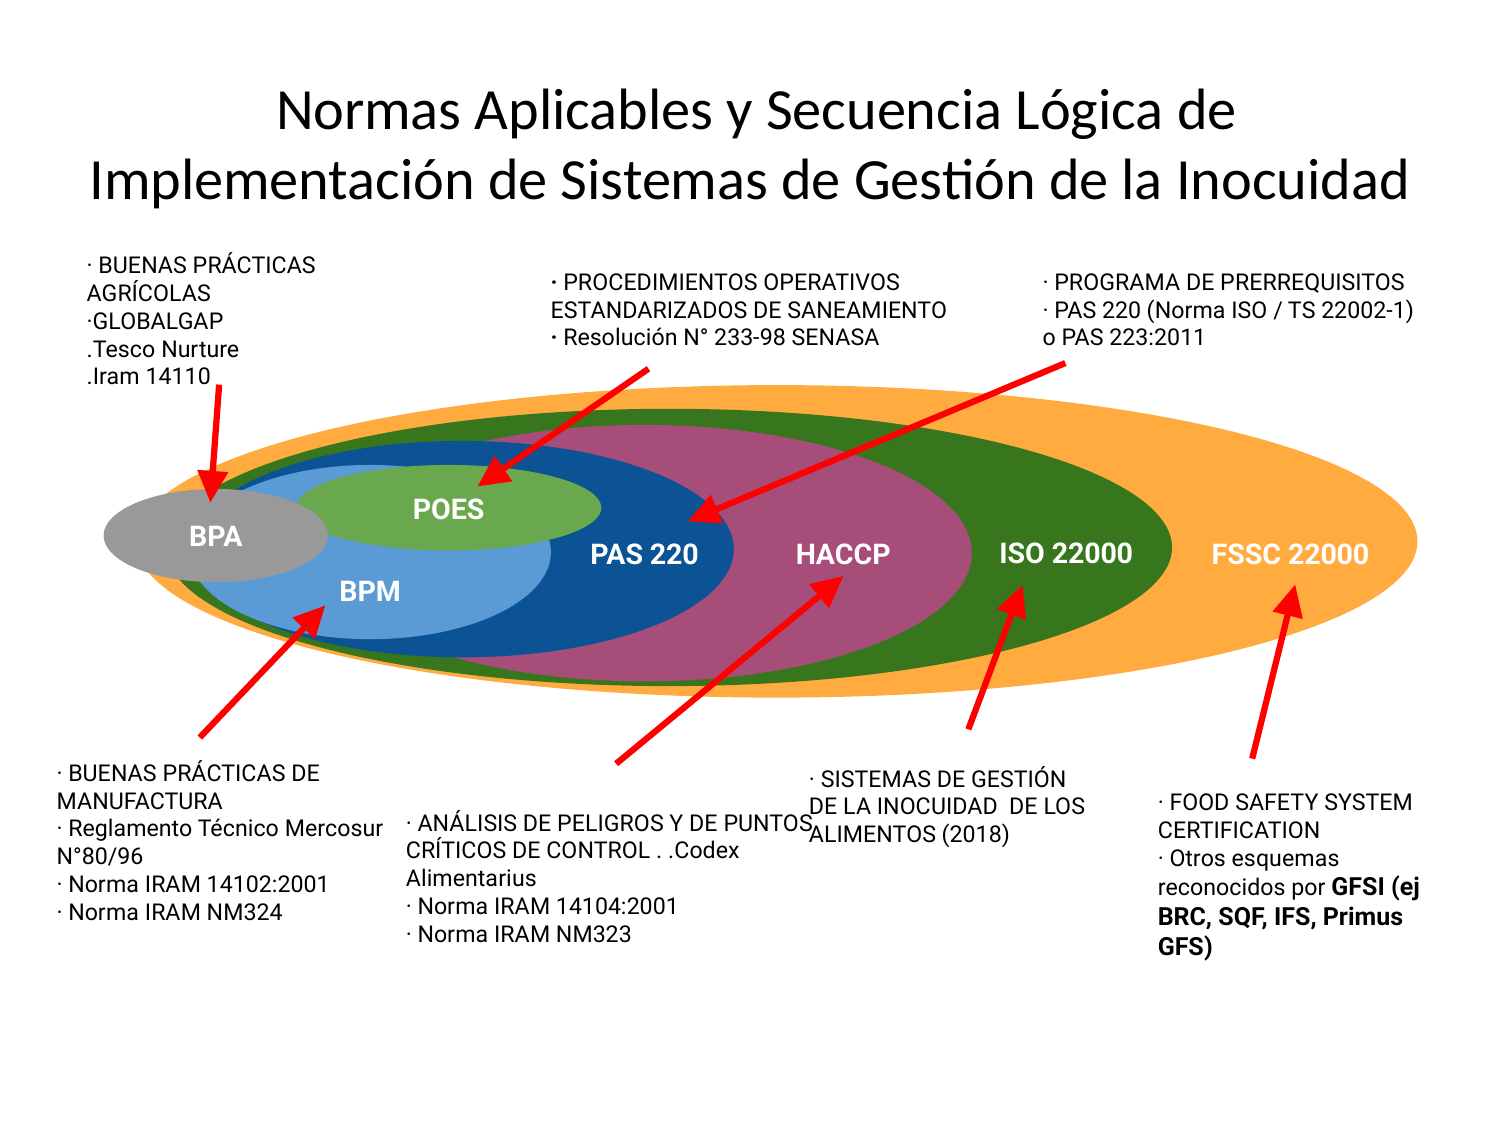

Normas Aplicables y Secuencia Lógica de Implementación de Sistemas de Gestión de la Inocuidad
· BUENAS PRÁCTICAS AGRÍCOLAS
·GLOBALGAP
.Tesco Nurture
.Iram 14110
· PROGRAMA DE PRERREQUISITOS
· PAS 220 (Norma ISO / TS 22002-1) o PAS 223:2011
· PROCEDIMIENTOS OPERATIVOS ESTANDARIZADOS DE SANEAMIENTO
· Resolución N° 233-98 SENASA

BPM
POES
BPA
BPA
ISO 22000
PAS 220
HACCP
FSSC 22000
· BUENAS PRÁCTICAS DE MANUFACTURA
· Reglamento Técnico Mercosur N°80/96
· Norma IRAM 14102:2001
· Norma IRAM NM324
· SISTEMAS DE GESTIÓN DE LA INOCUIDAD  DE LOS ALIMENTOS (2018)
· FOOD SAFETY SYSTEM CERTIFICATION
· Otros esquemas reconocidos por GFSI (ej BRC, SQF, IFS, Primus GFS)
· ANÁLISIS DE PELIGROS Y DE PUNTOS CRÍTICOS DE CONTROL . .Codex Alimentarius
· Norma IRAM 14104:2001
· Norma IRAM NM323